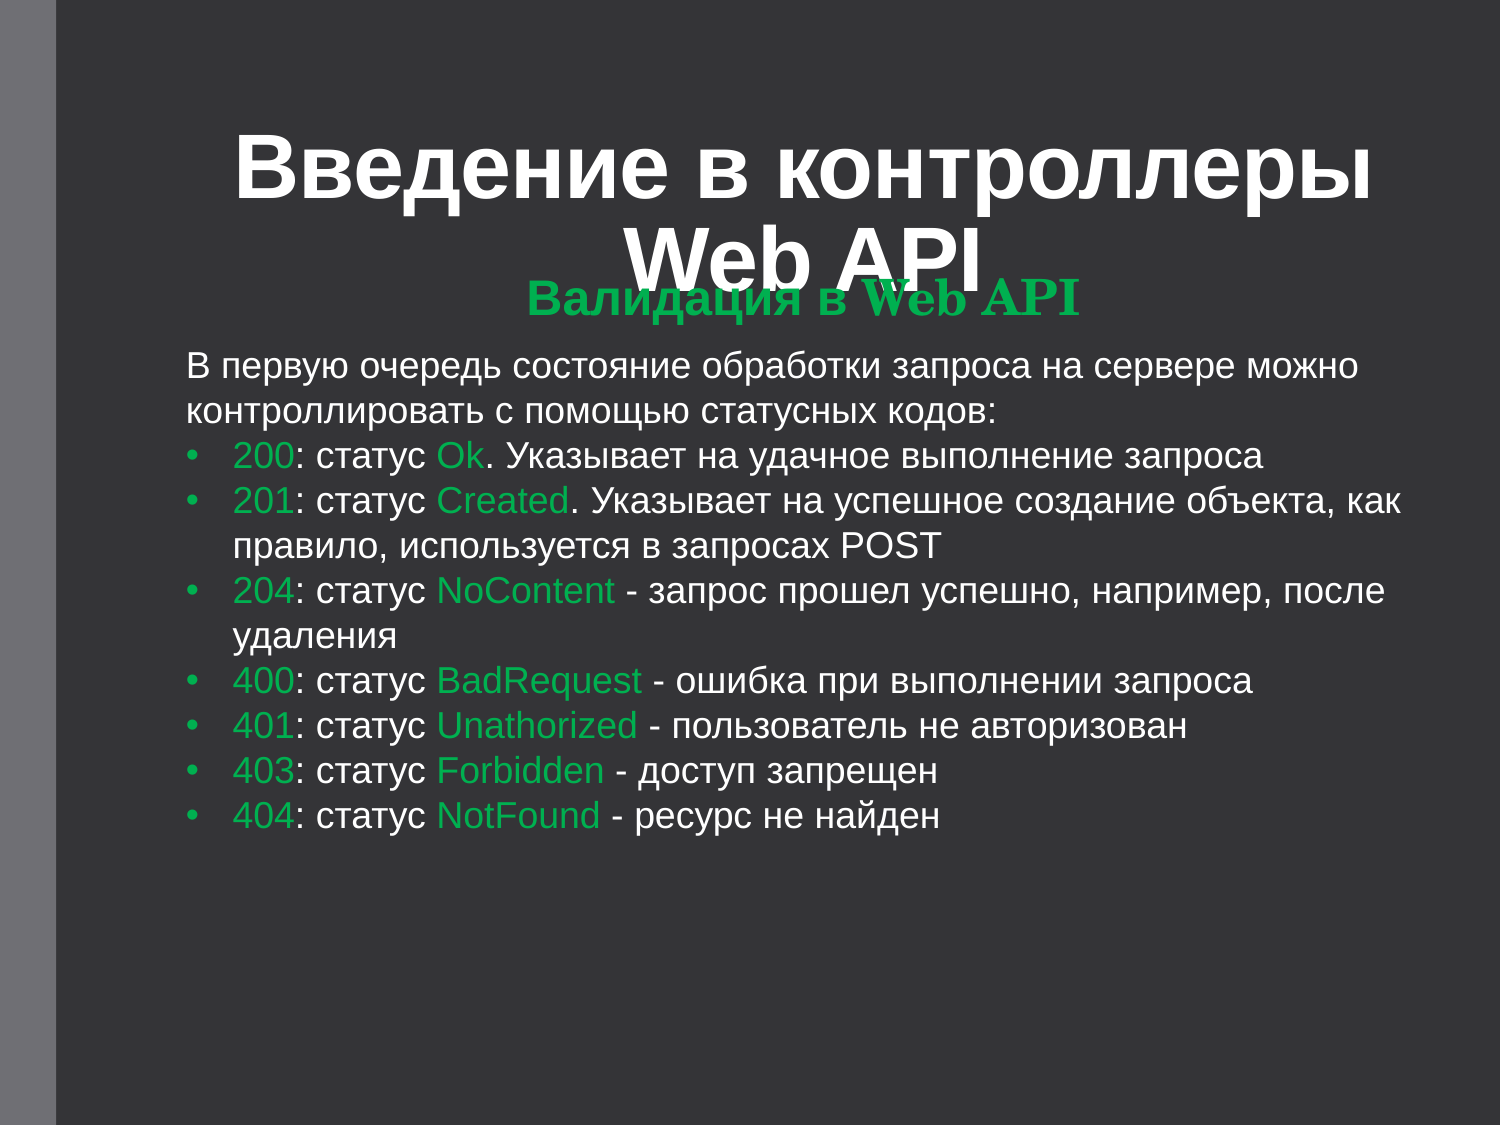

# Введение в контроллеры Web API
Валидация в Web API

В первую очередь состояние обработки запроса на сервере можно контроллировать с помощью статусных кодов:
200: статус Ok. Указывает на удачное выполнение запроса
201: статус Created. Указывает на успешное создание объекта, как правило, используется в запросах POST
204: статус NoContent - запрос прошел успешно, например, после удаления
400: статус BadRequest - ошибка при выполнении запроса
401: статус Unathorized - пользователь не авторизован
403: статус Forbidden - доступ запрещен
404: статус NotFound - ресурс не найден